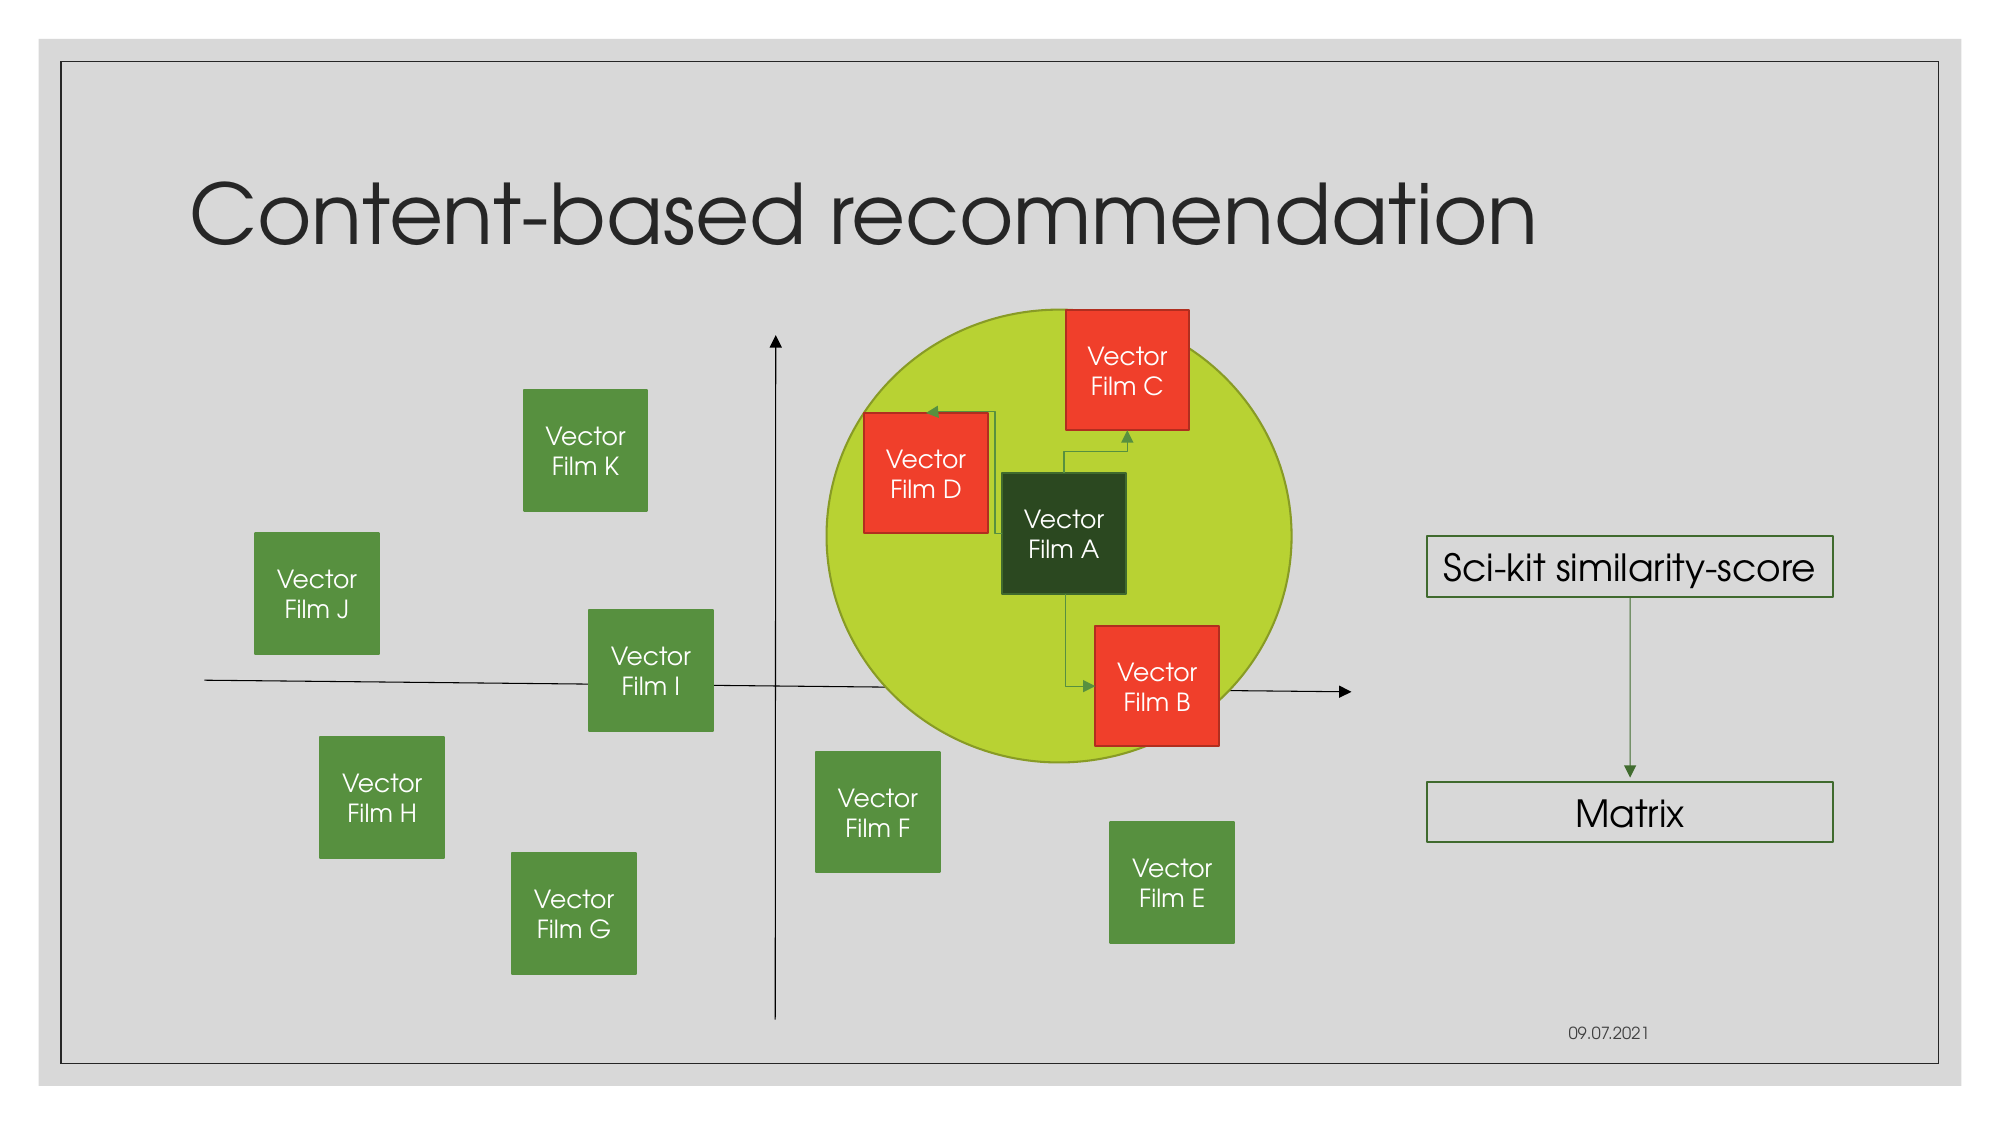

# Content-based recommendation

Vector
Film C
Vector
Film K
Vector
Film D
Vector
Film A
Vector
Film J
Sci-kit similarity-score
Vector
Film I
Vector
Film B
Vector
Film H
Vector
Film F
Matrix
Vector
Film E
Vector
Film G
09.07.2021